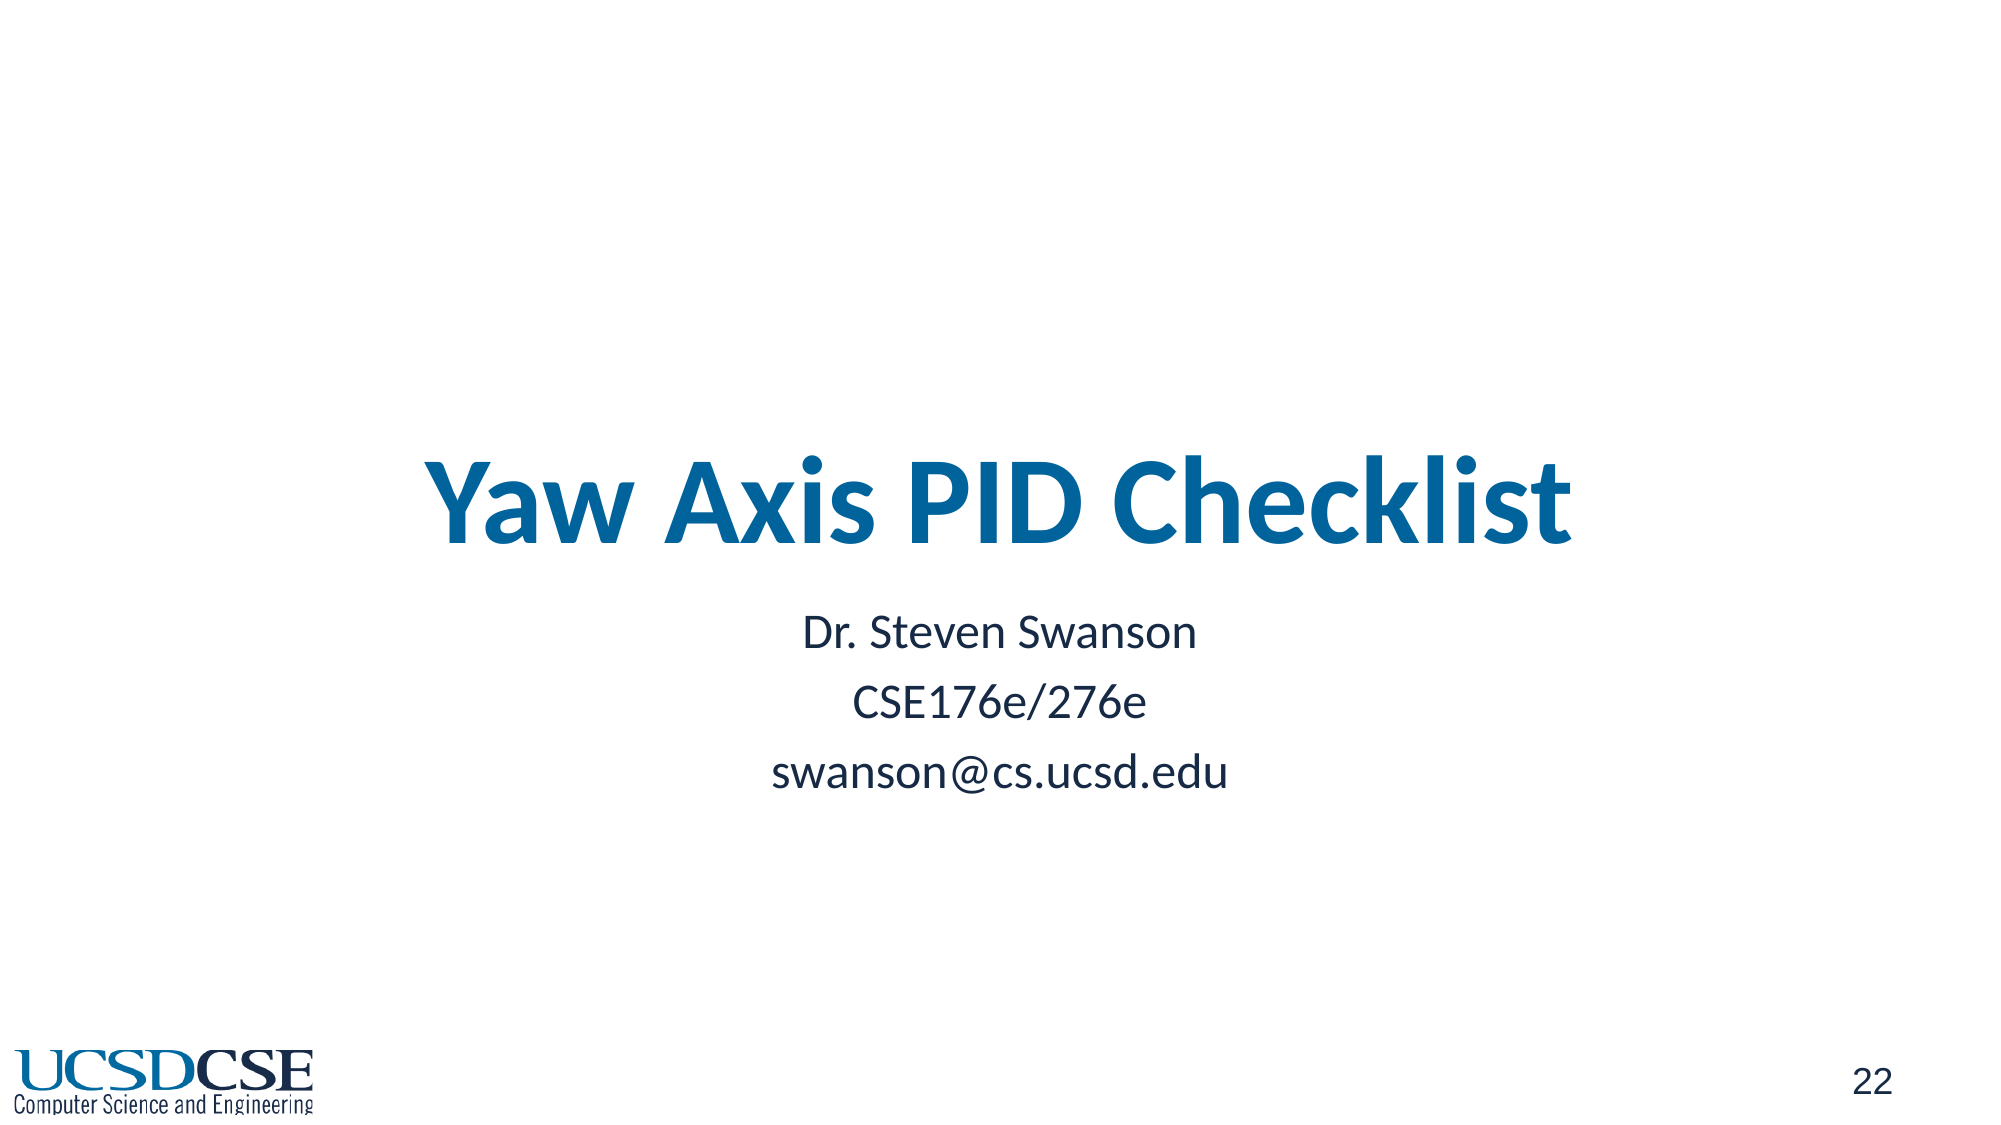

# Yaw Axis PID Checklist
Dr. Steven Swanson
CSE176e/276e
swanson@cs.ucsd.edu